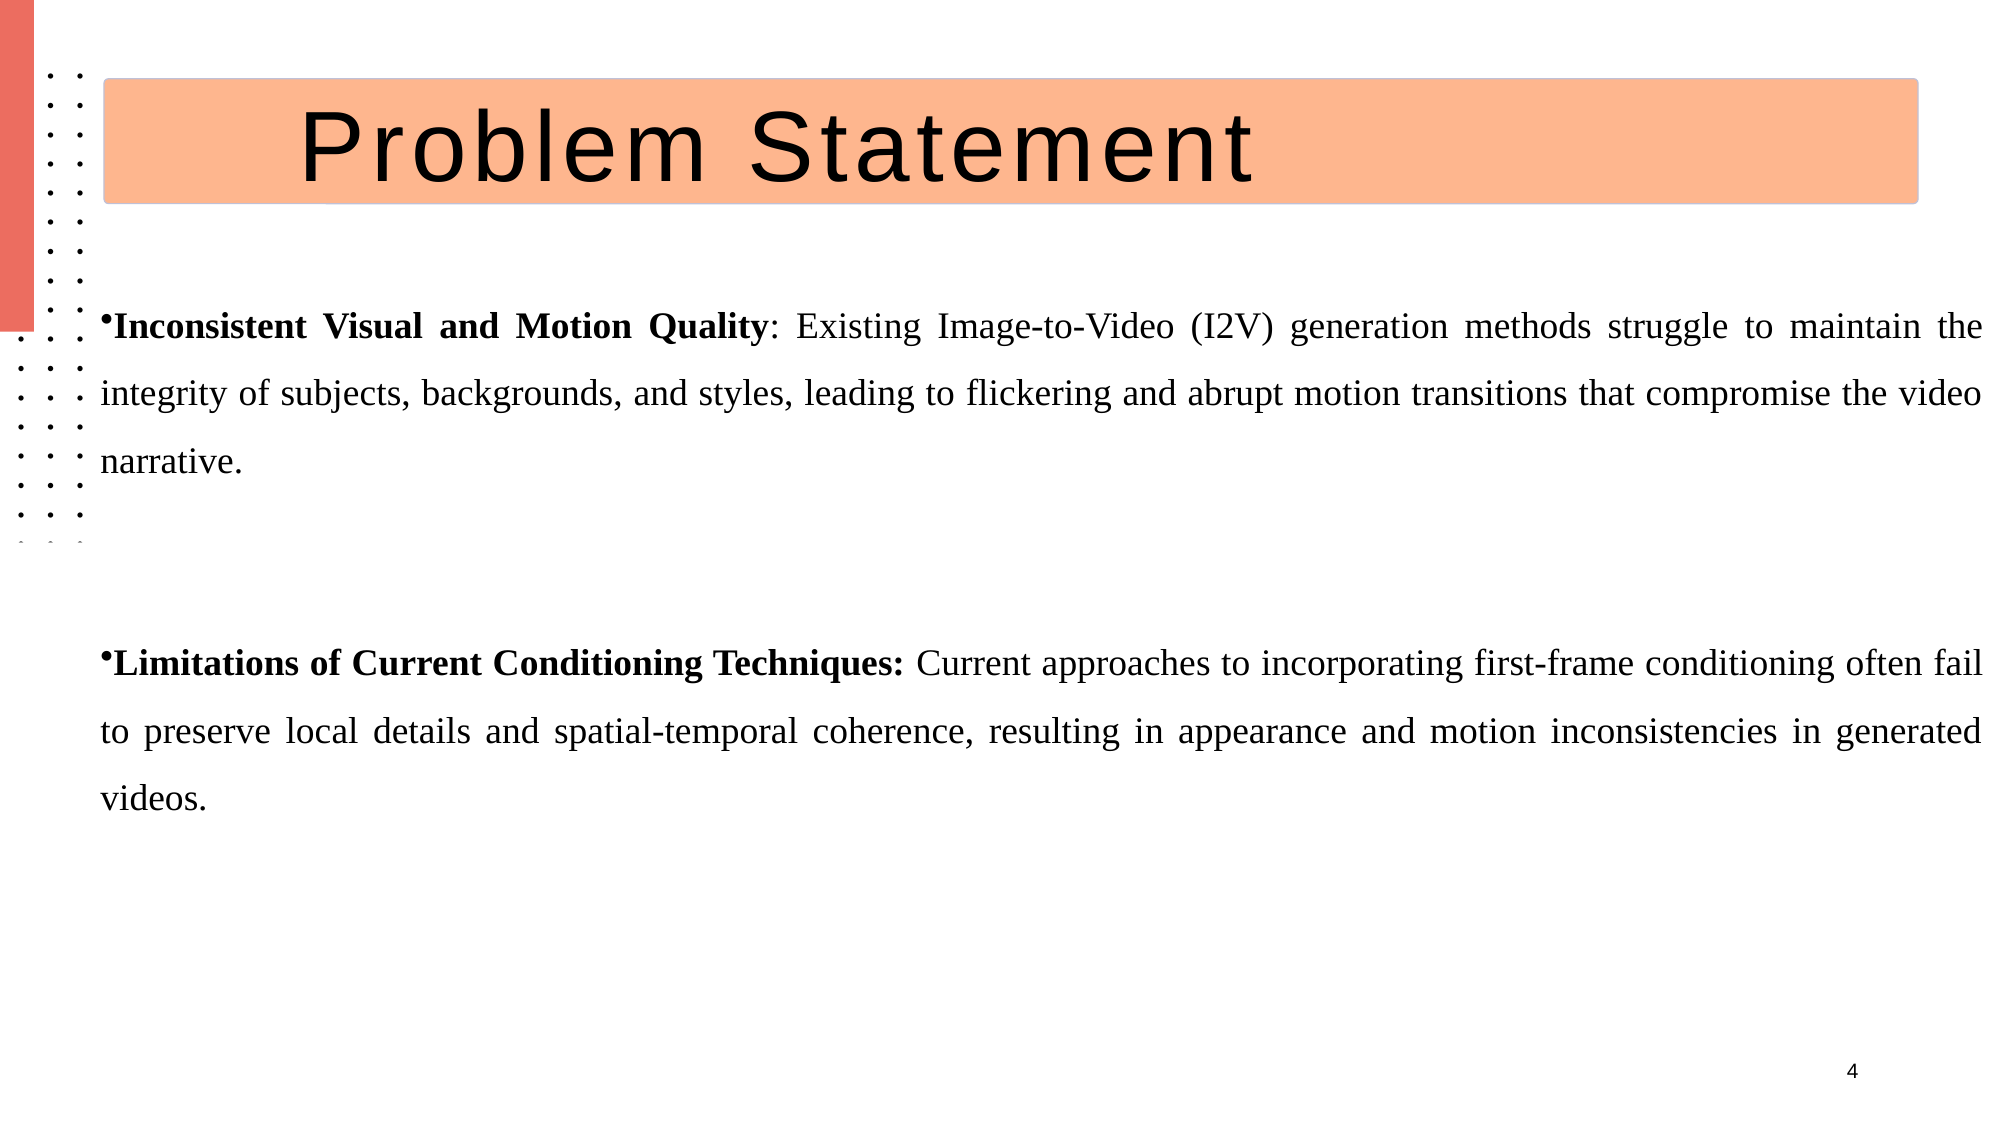

Problem Statement

Inconsistent Visual and Motion Quality: Existing Image-to-Video (I2V) generation methods struggle to maintain the integrity of subjects, backgrounds, and styles, leading to flickering and abrupt motion transitions that compromise the video narrative.

Limitations of Current Conditioning Techniques: Current approaches to incorporating first-frame conditioning often fail to preserve local details and spatial-temporal coherence, resulting in appearance and motion inconsistencies in generated videos.

4